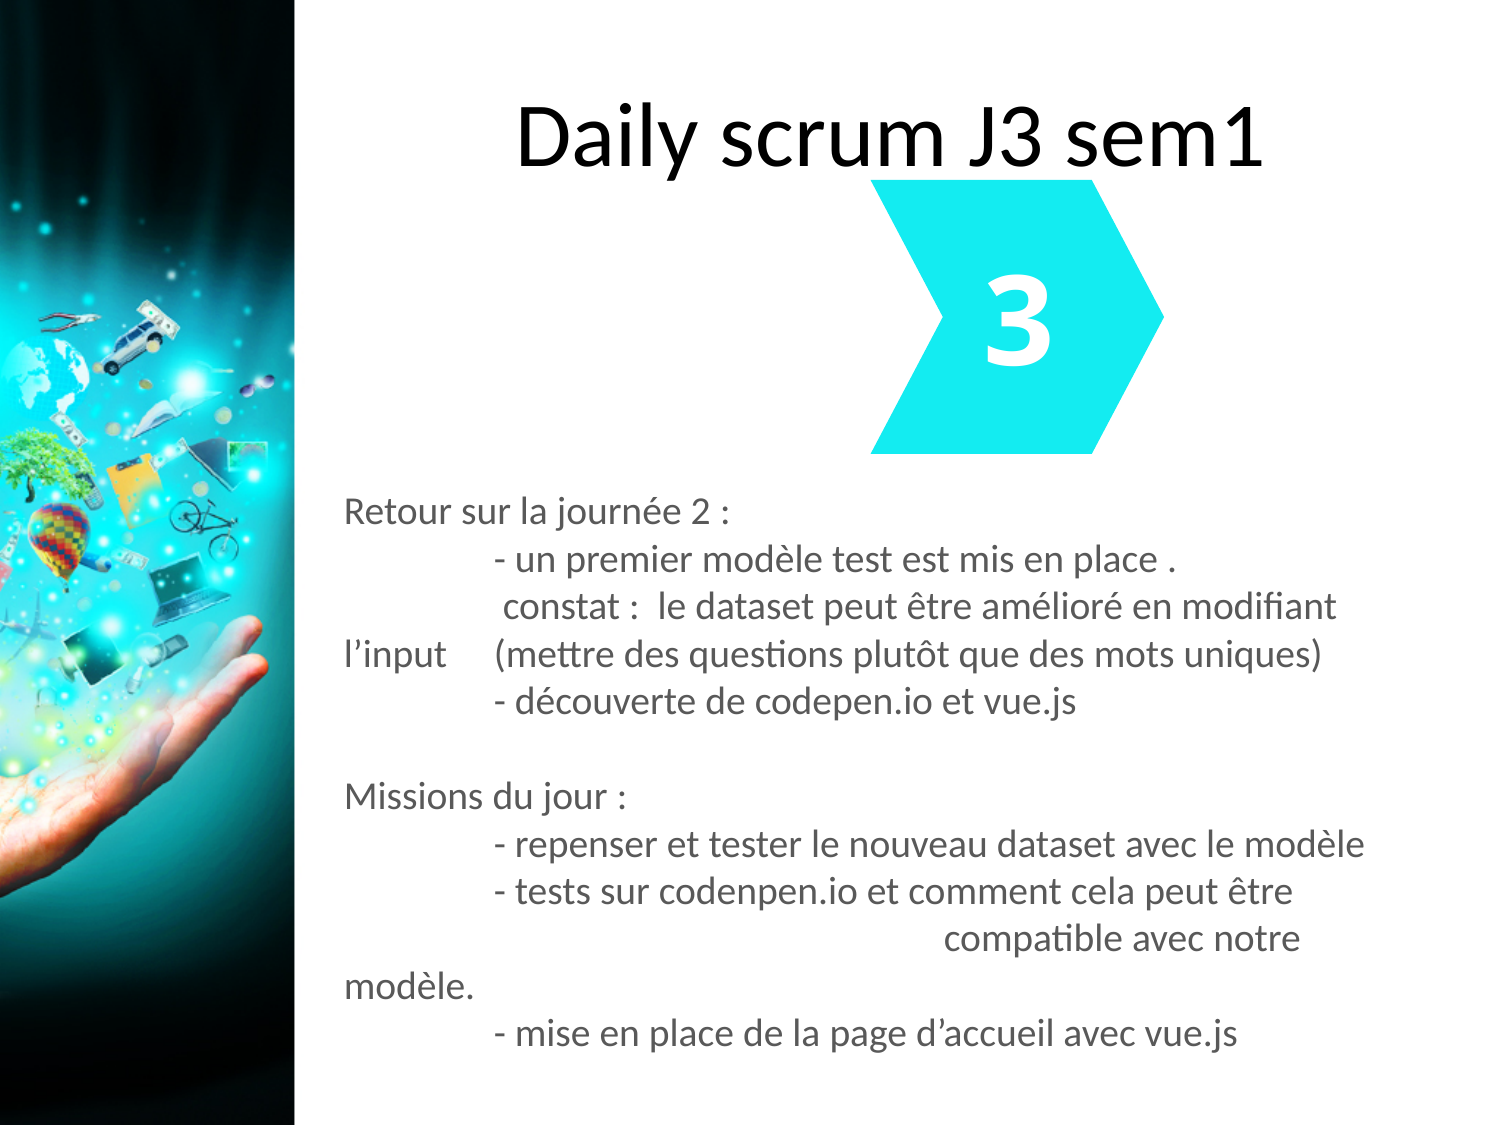

Daily scrum J3 sem1

3

Retour sur la journée 2 :
	- un premier modèle test est mis en place .
	 constat :  le dataset peut être amélioré en modifiant l’input 	(mettre des questions plutôt que des mots uniques)
	- découverte de codepen.io et vue.js

Missions du jour :
	- repenser et tester le nouveau dataset avec le modèle
	- tests sur codenpen.io et comment cela peut être 		 			compatible avec notre modèle.
	- mise en place de la page d’accueil avec vue.js